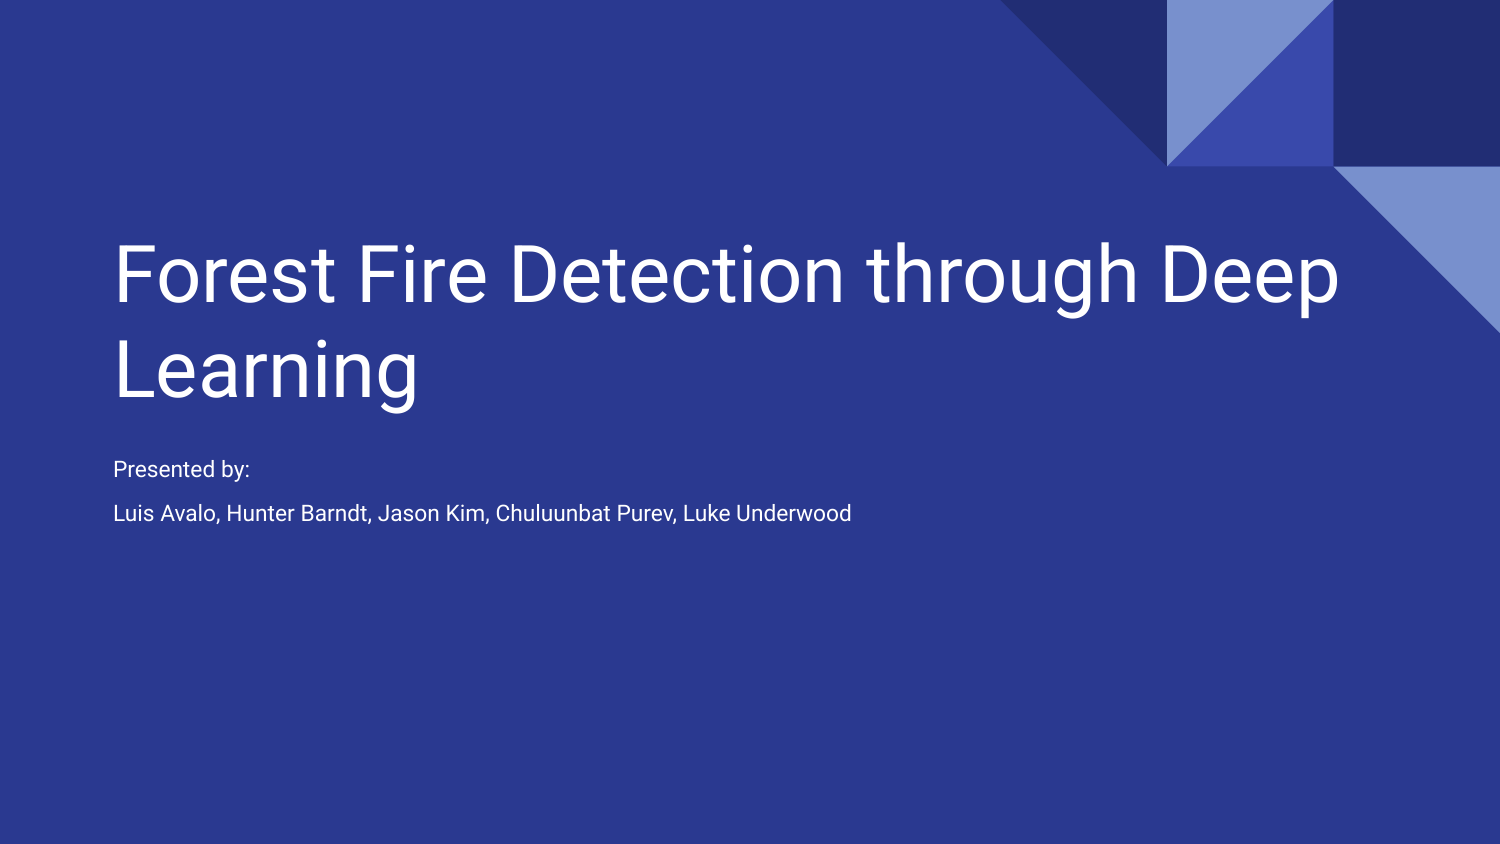

# Forest Fire Detection through Deep Learning
Presented by:

Luis Avalo, Hunter Barndt, Jason Kim, Chuluunbat Purev, Luke Underwood